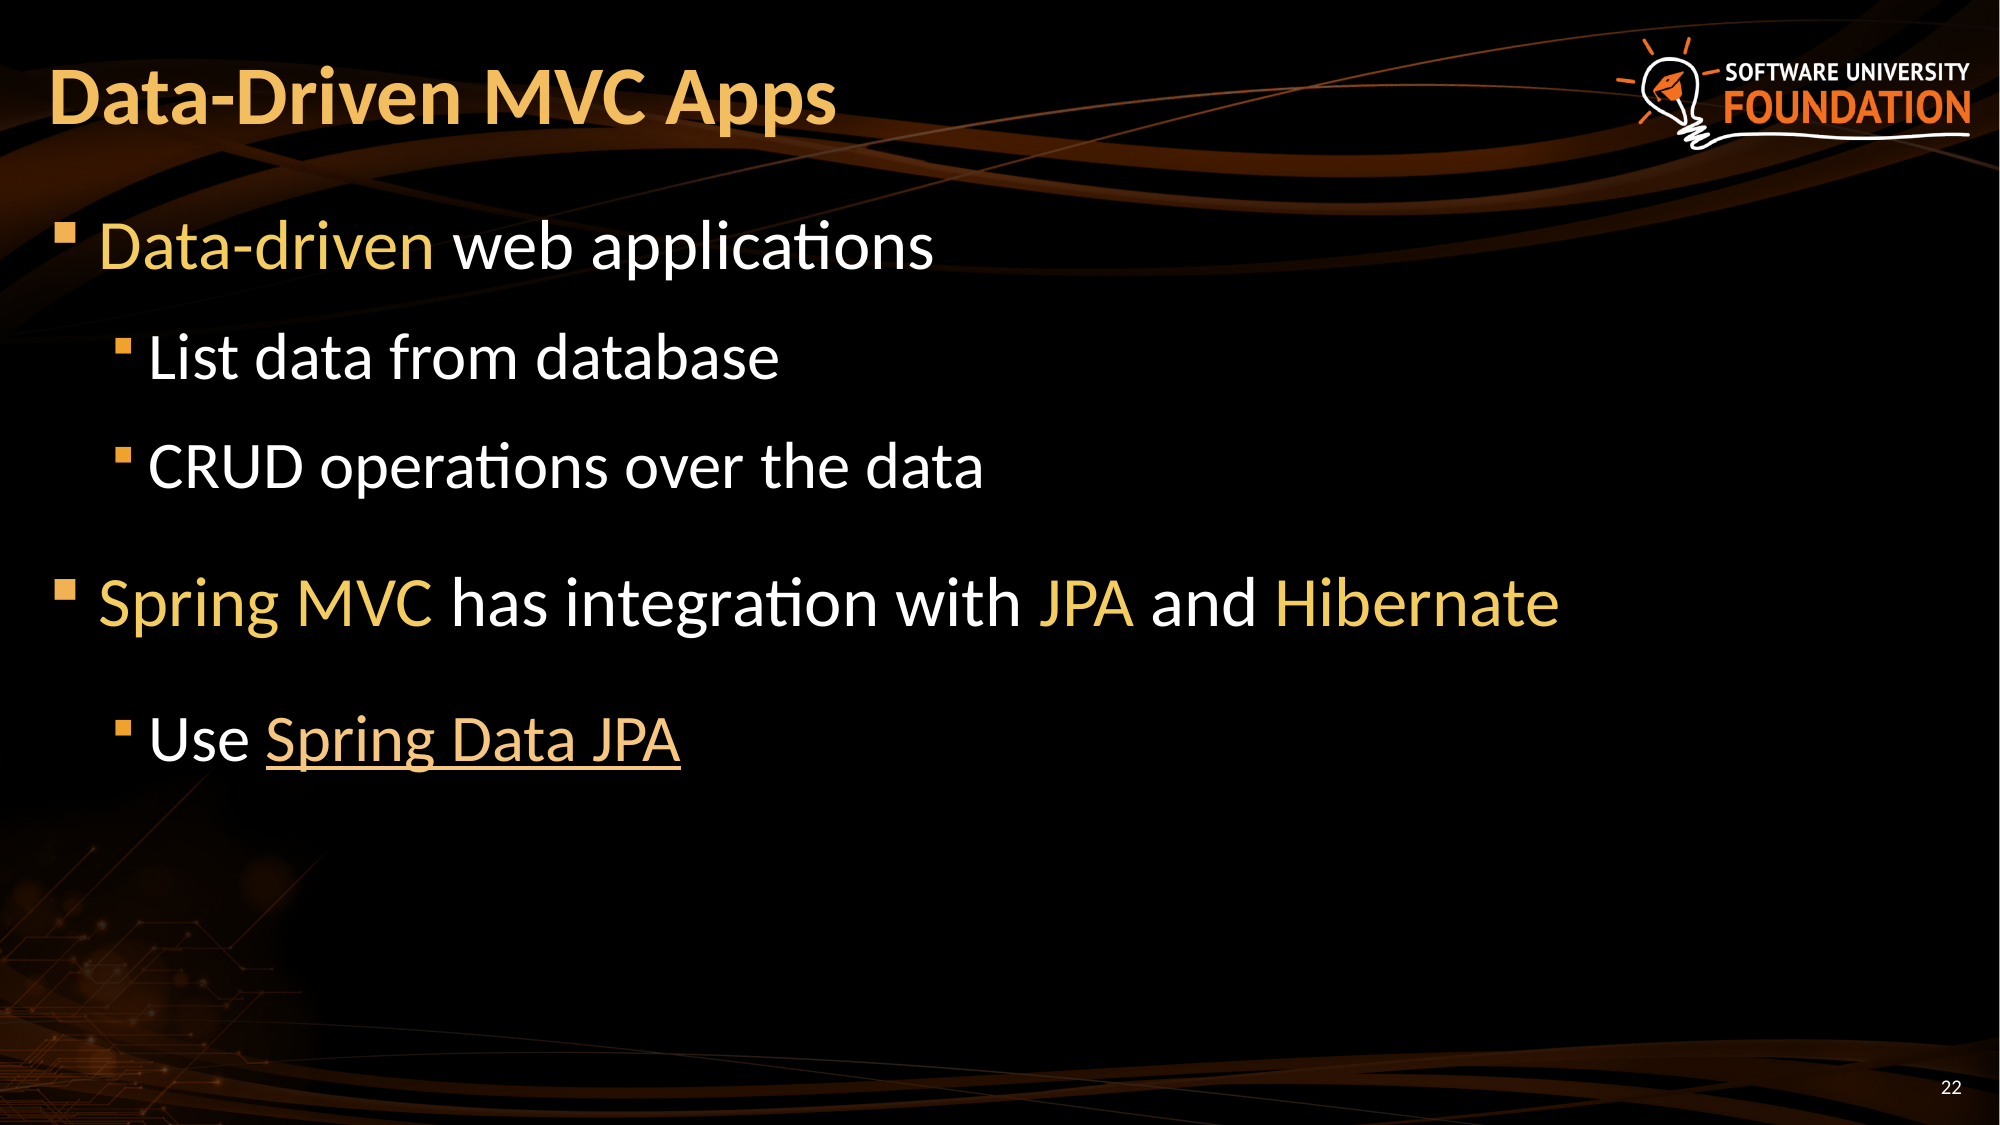

# Data-Driven MVC Apps
Data-driven web applications
List data from database
CRUD operations over the data
Spring MVC has integration with JPA and Hibernate
Use Spring Data JPA
22